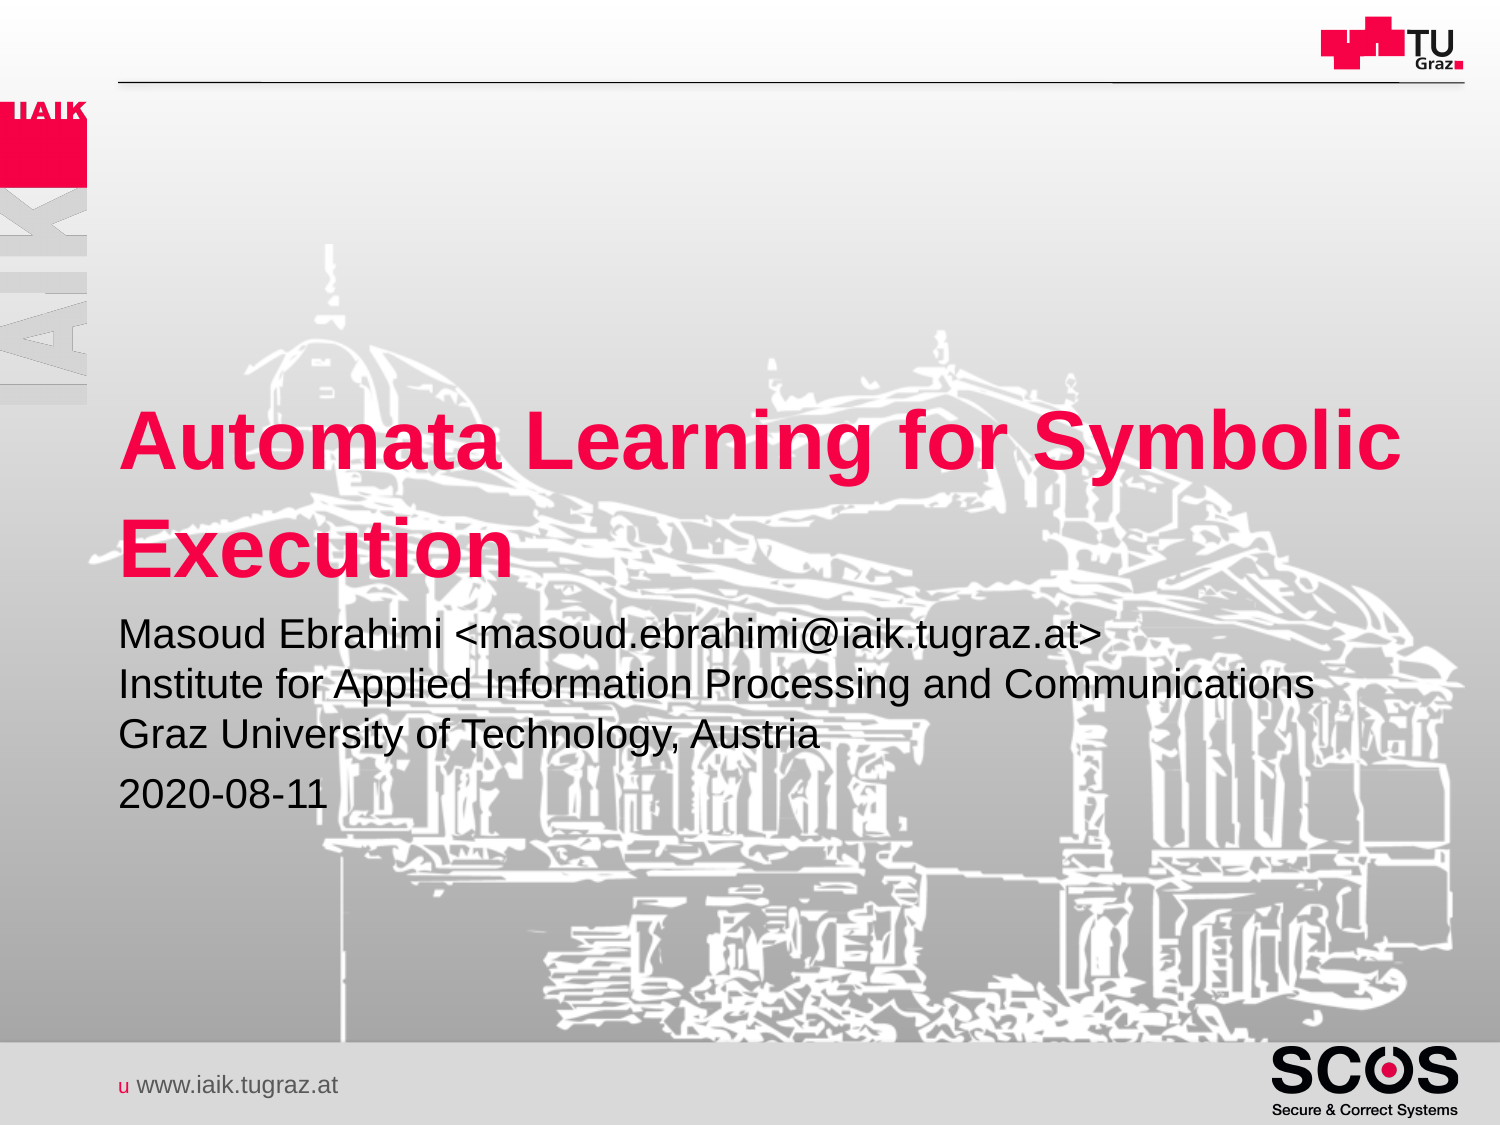

Automata Learning for Symbolic Execution
Masoud Ebrahimi <masoud.ebrahimi@iaik.tugraz.at>
Institute for Applied Information Processing and Communications
Graz University of Technology, Austria
2020-08-11